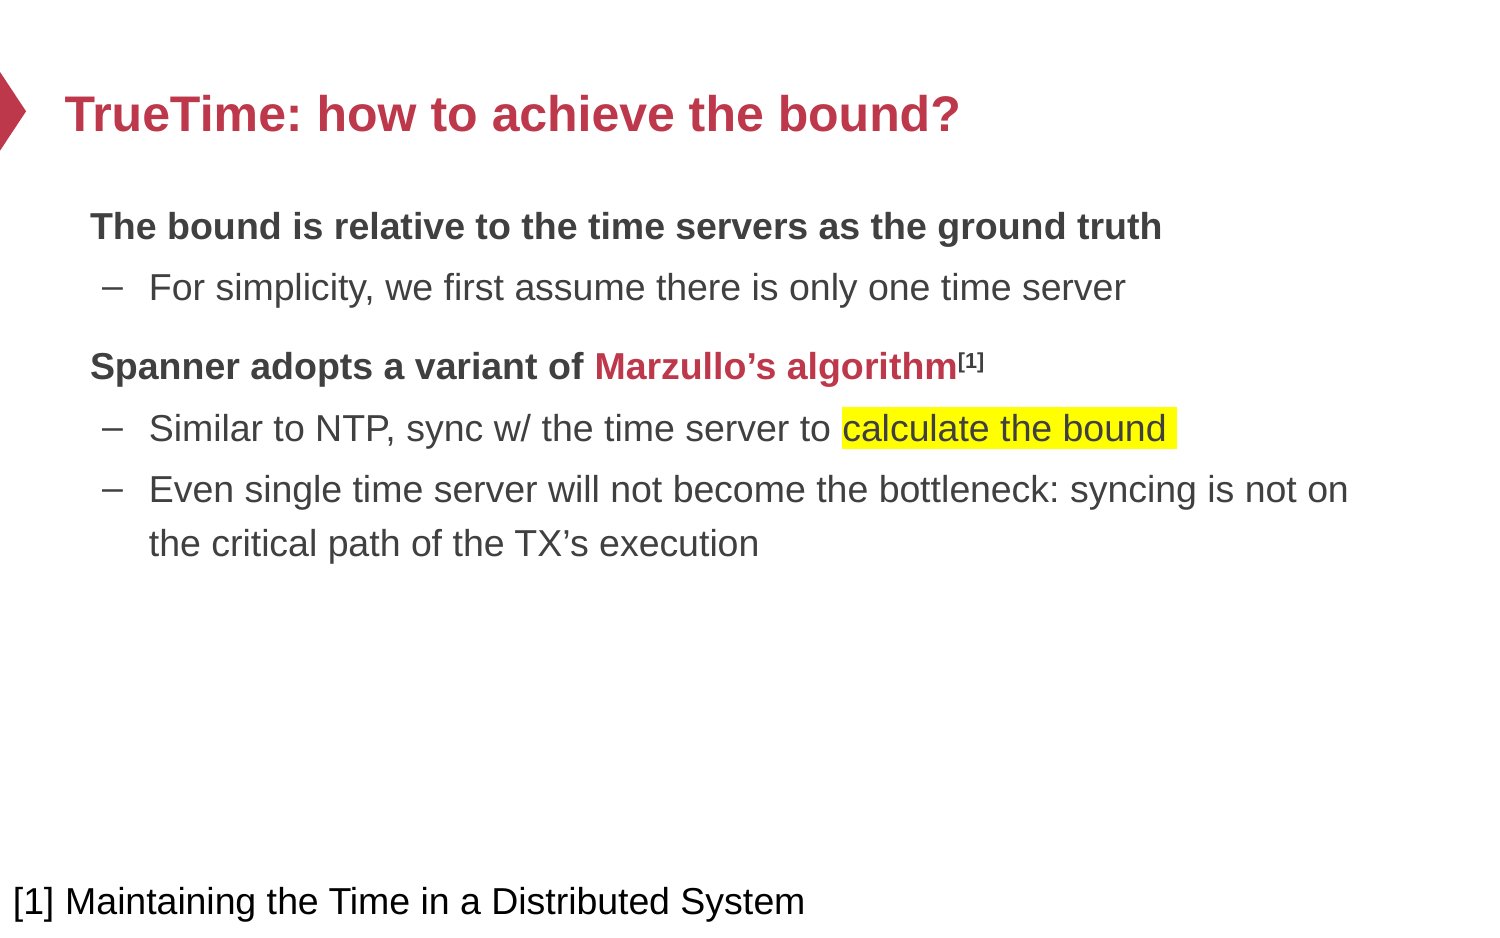

# TrueTime: how to achieve the bound?
The bound is relative to the time servers as the ground truth
For simplicity, we first assume there is only one time server
Spanner adopts a variant of Marzullo’s algorithm[1]
Similar to NTP, sync w/ the time server to calculate the bound
Even single time server will not become the bottleneck: syncing is not on the critical path of the TX’s execution
67
[1] Maintaining the Time in a Distributed System